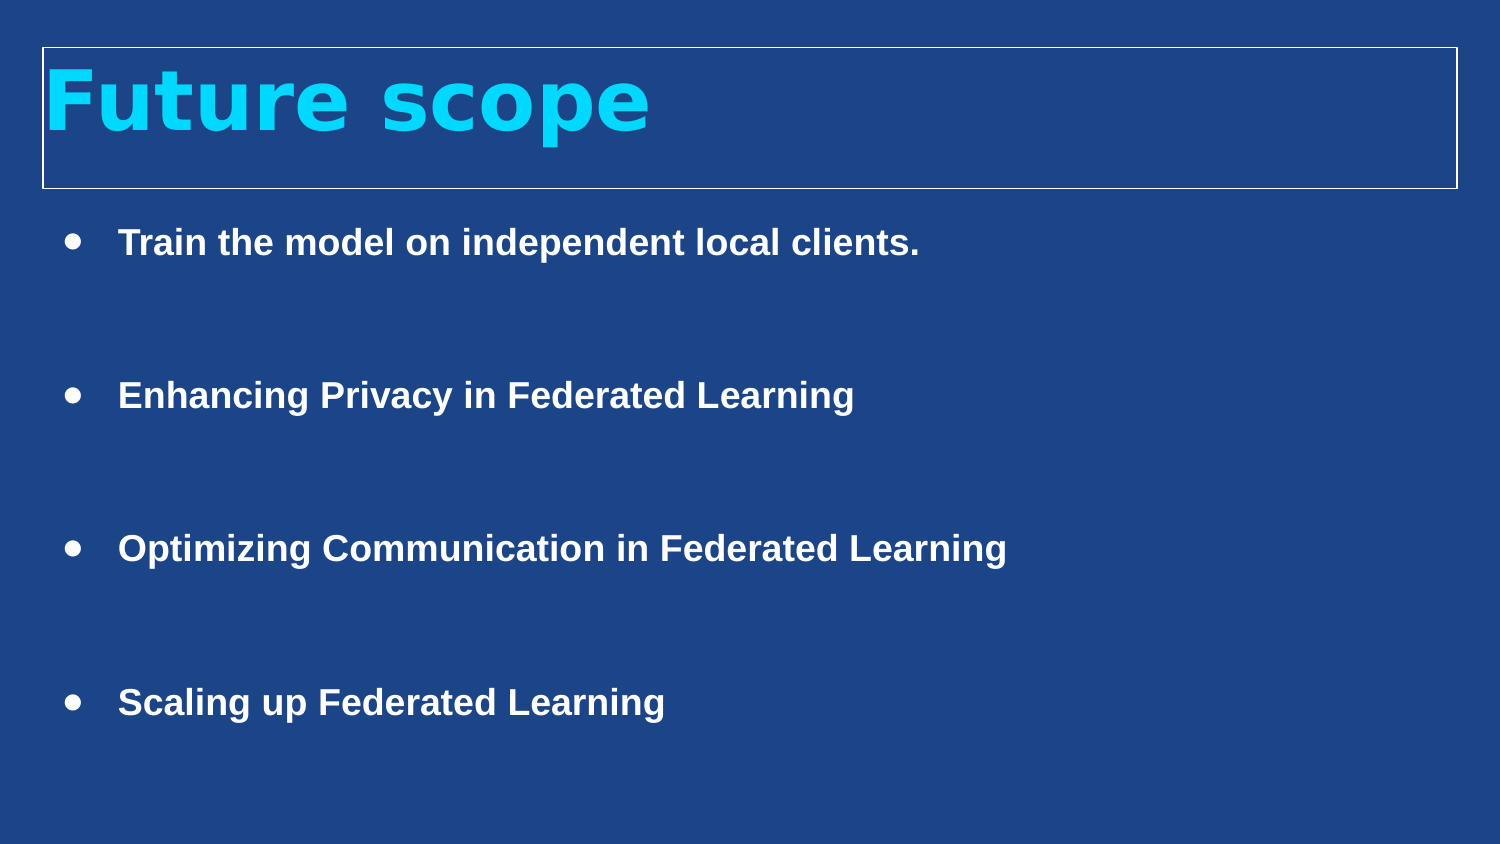

# Future scope
Train the model on independent local clients.

Enhancing Privacy in Federated Learning

Optimizing Communication in Federated Learning

Scaling up Federated Learning